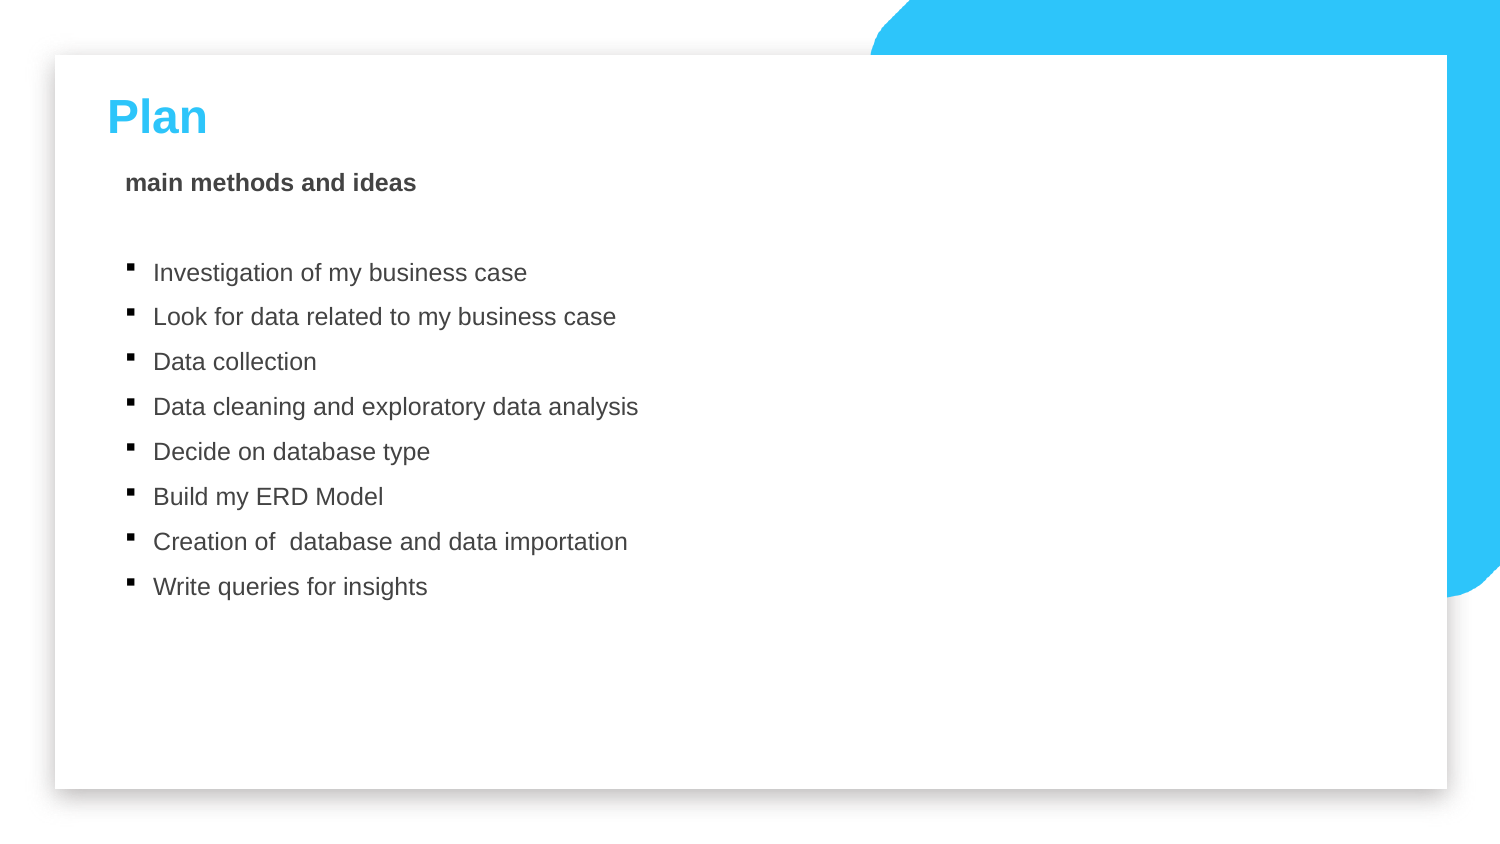

Plan
main methods and ideas

Investigation of my business case
Look for data related to my business case
Data collection
Data cleaning and exploratory data analysis
Decide on database type
Build my ERD Model
Creation of  database and data importation
Write queries for insights